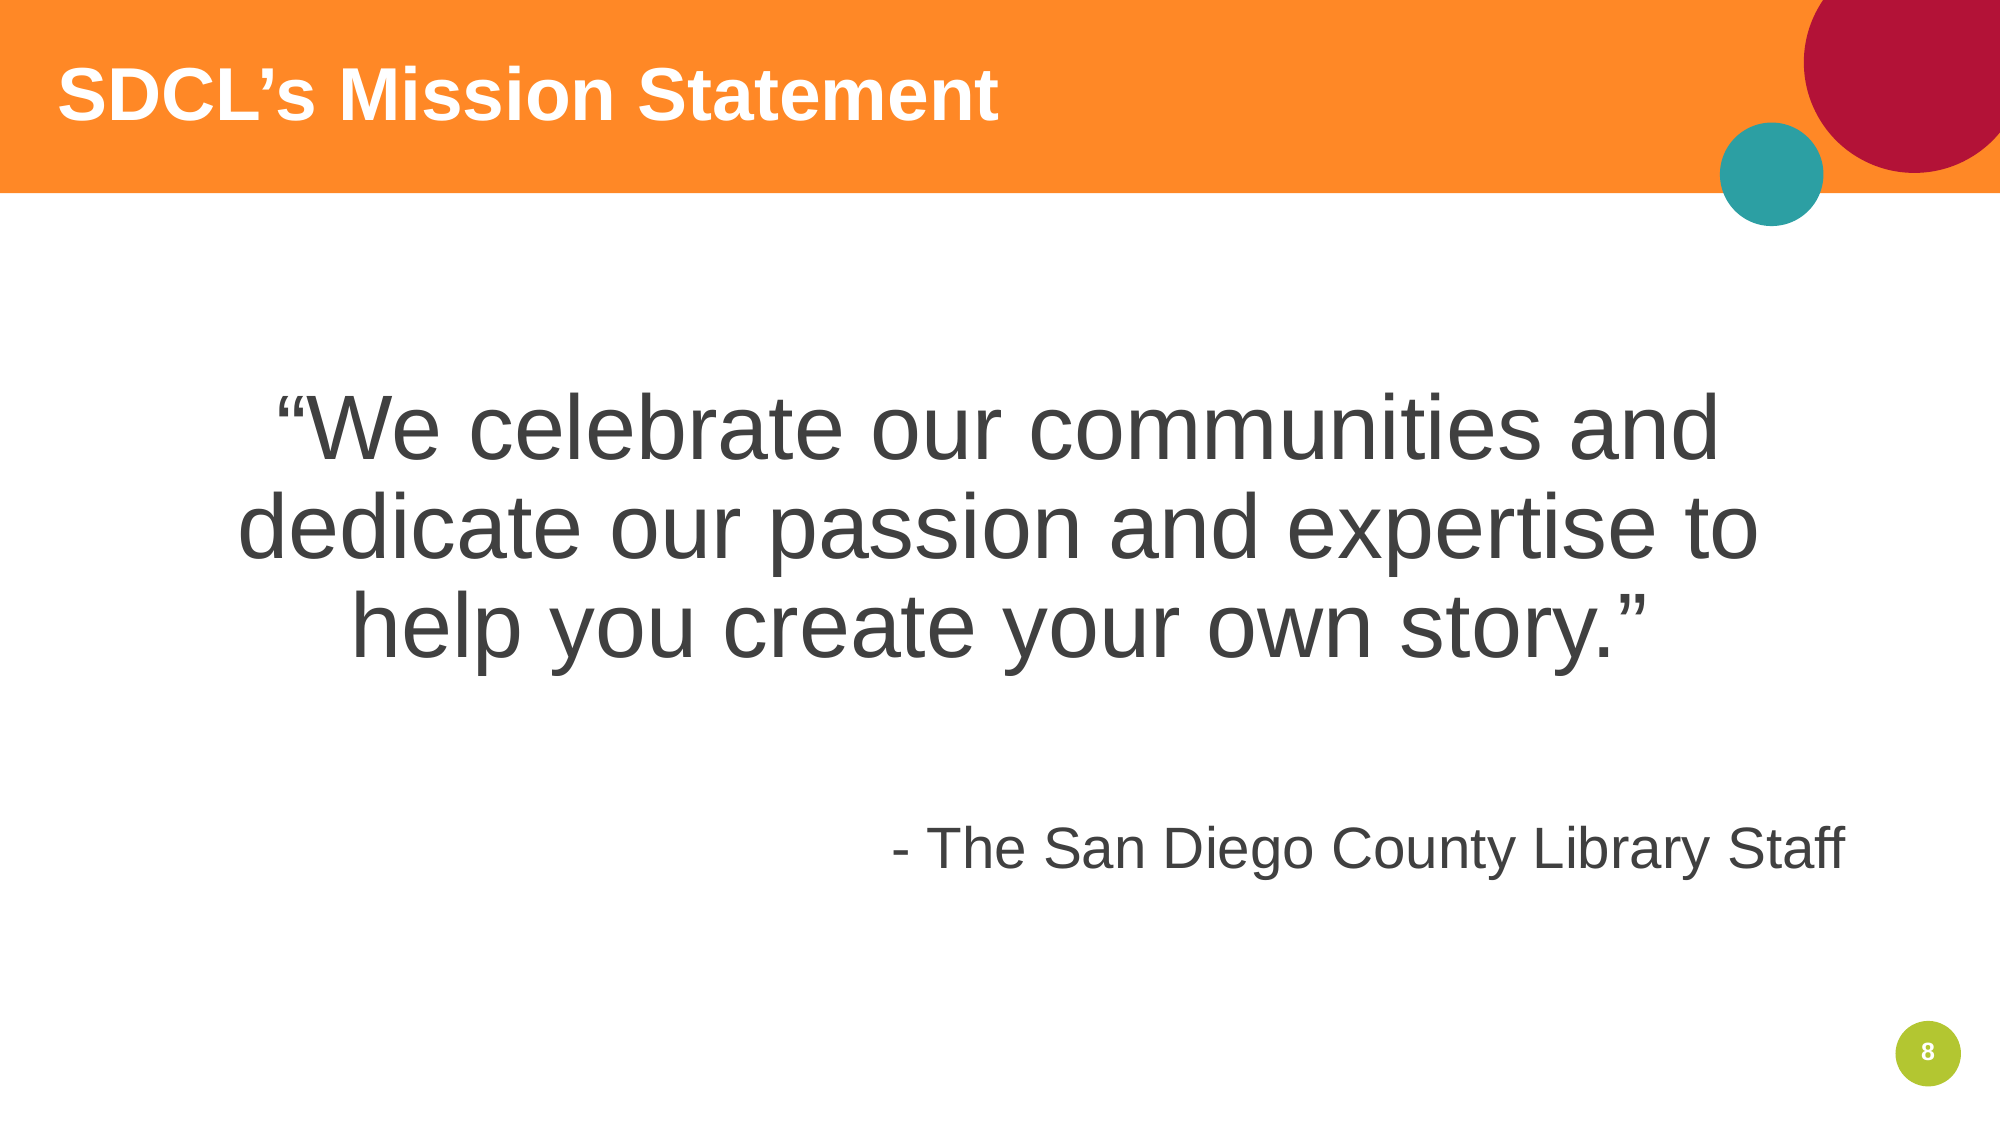

# SDCL’s Mission Statement

“We celebrate our communities and dedicate our passion and expertise to help you create your own story.”

- The San Diego County Library Staff

8